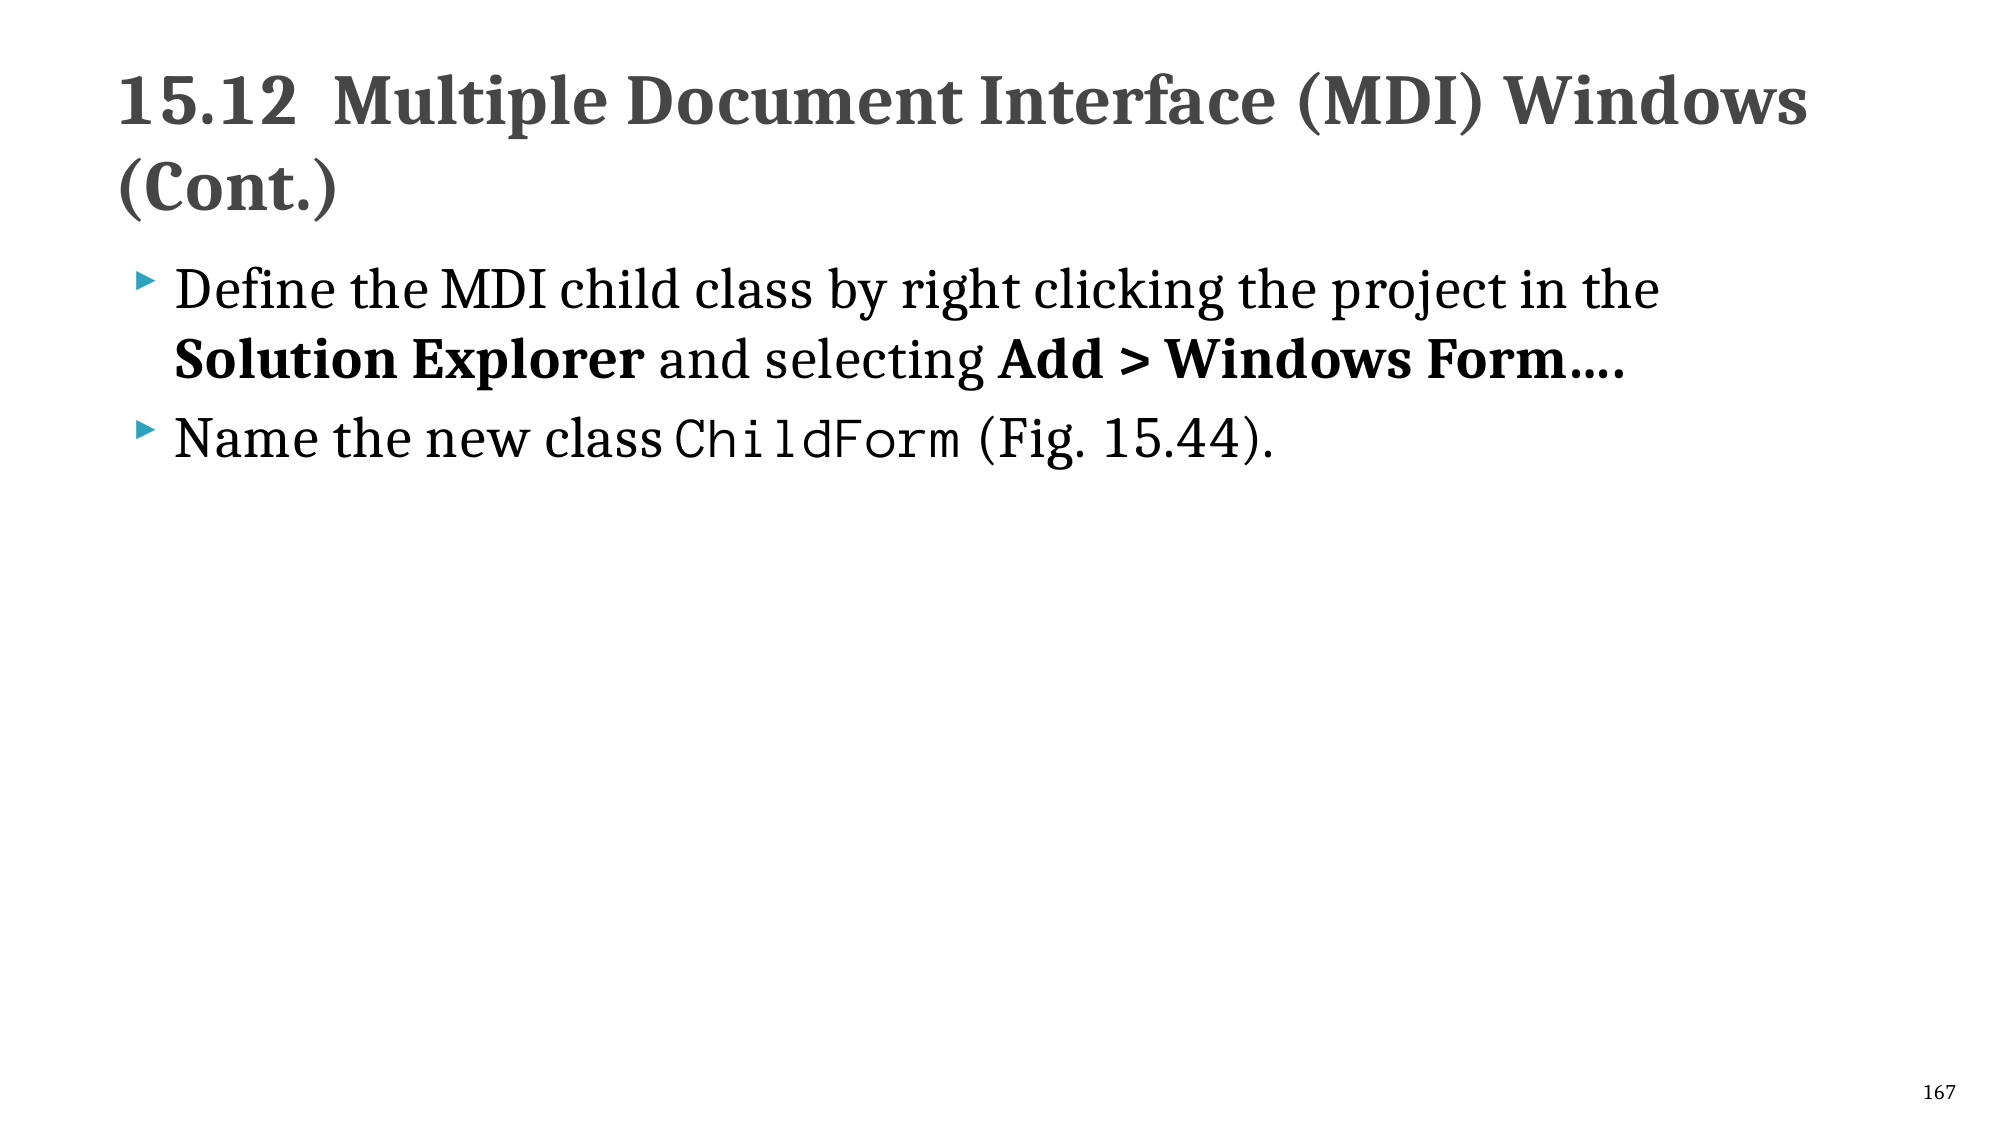

# 15.12  Multiple Document Interface (MDI) Windows (Cont.)
Define the MDI child class by right clicking the project in the Solution Explorer and selecting Add > Windows Form….
Name the new class ChildForm (Fig. 15.44).

167